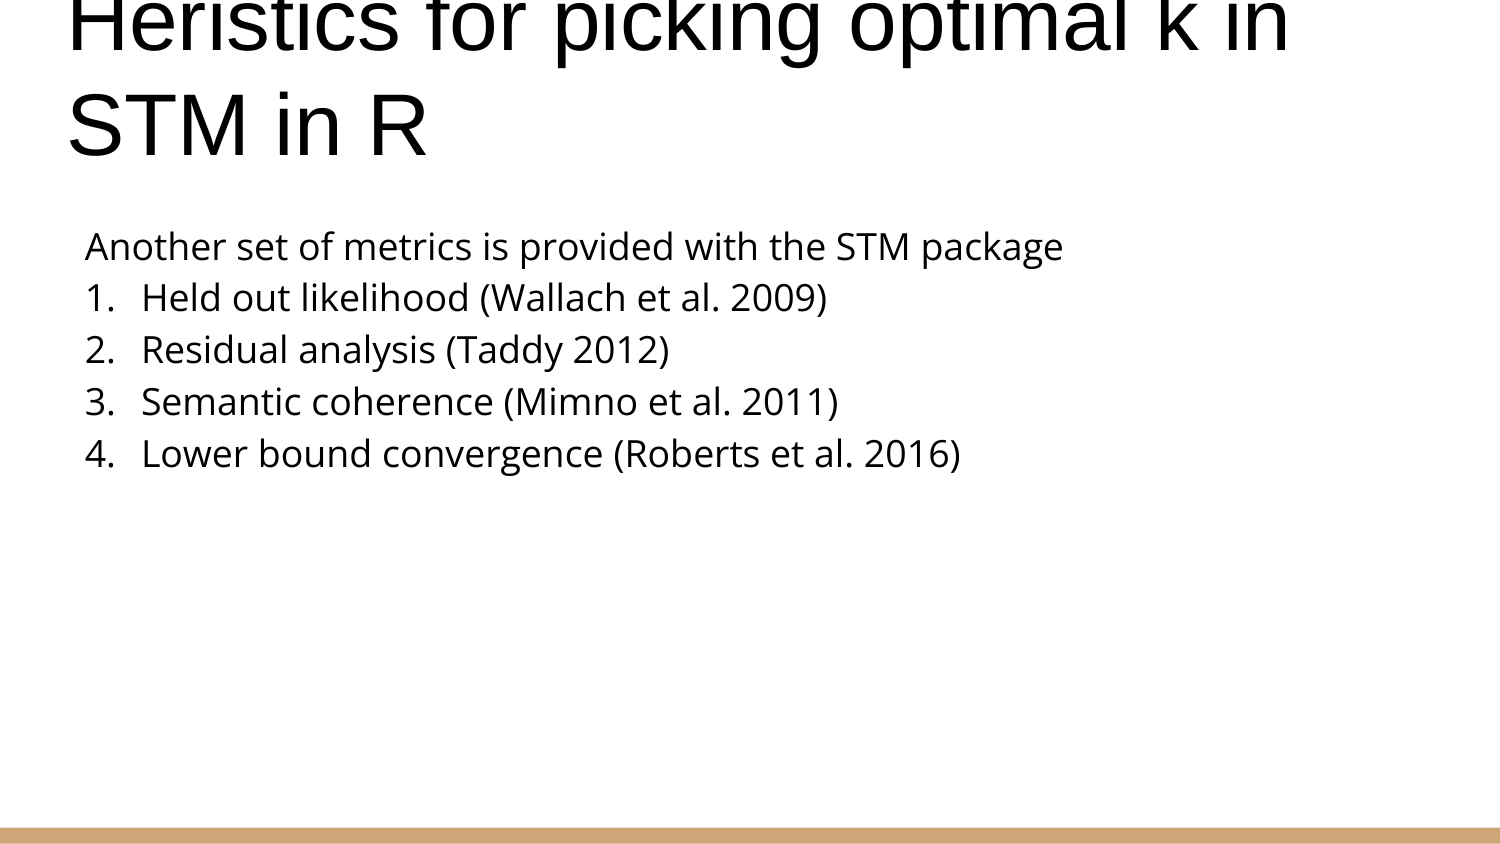

# Heristics for picking optimal k in STM in R
Another set of metrics is provided with the STM package
Held out likelihood (Wallach et al. 2009)
Residual analysis (Taddy 2012)
Semantic coherence (Mimno et al. 2011)
Lower bound convergence (Roberts et al. 2016)